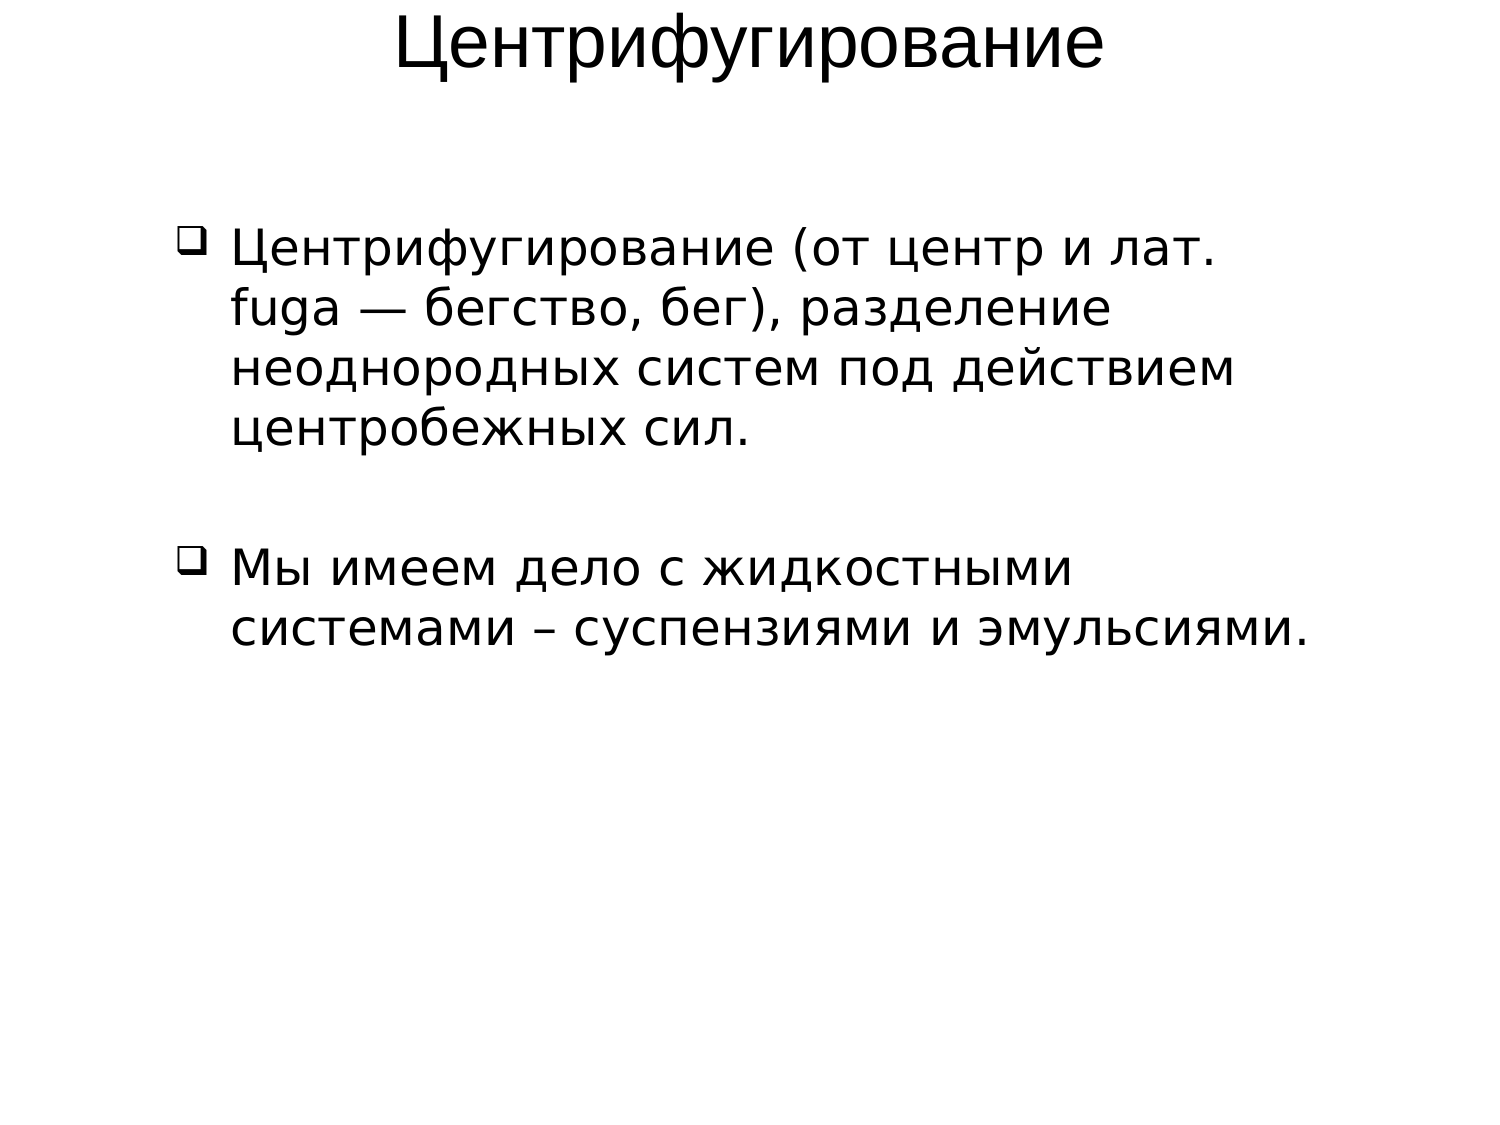

# Центрифугирование
Центрифугирование (от центр и лат. fuga — бегство, бег), разделение неоднородных систем под действием центробежных сил.

Мы имеем дело с жидкостными системами – суспензиями и эмульсиями.